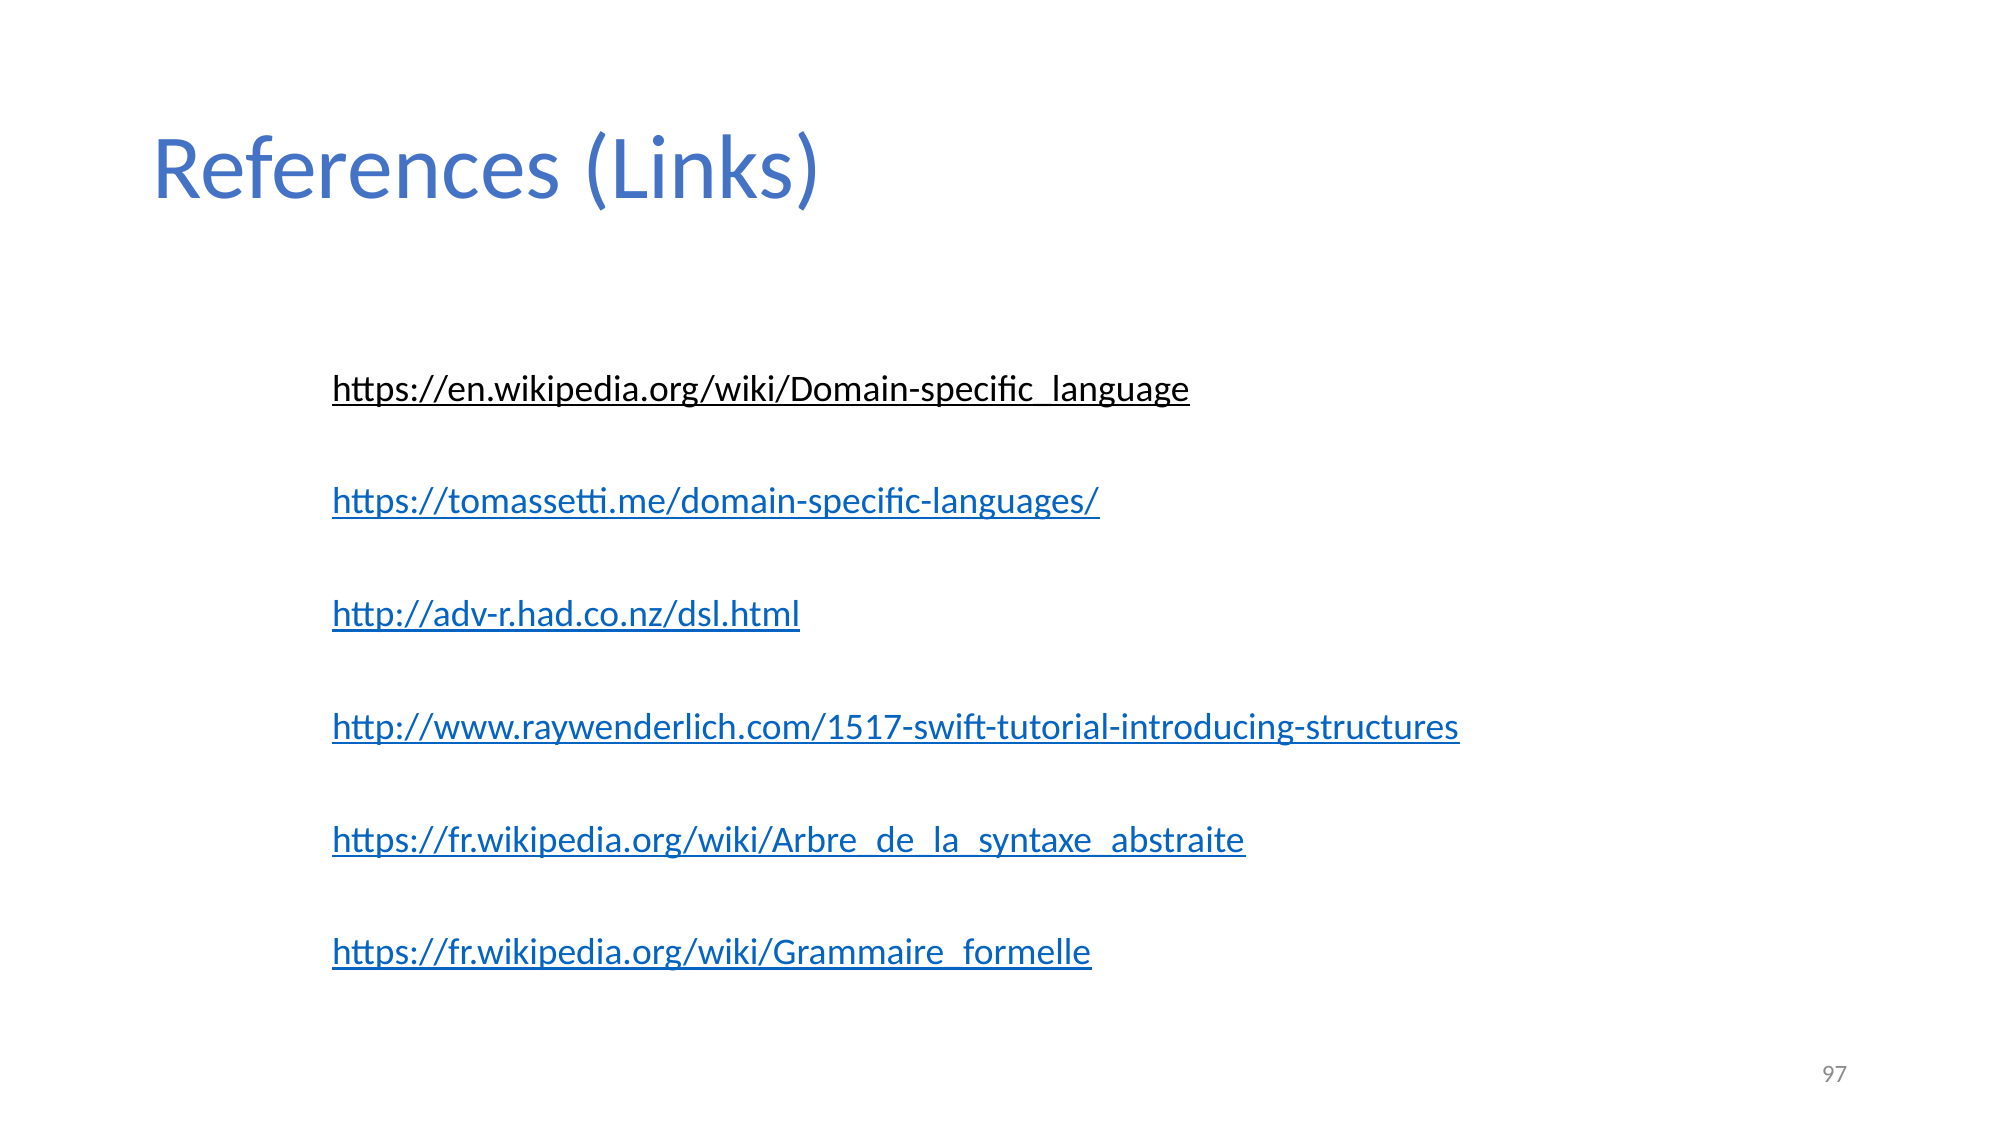

# References (Links)
https://en.wikipedia.org/wiki/Domain-specific_language
https://tomassetti.me/domain-specific-languages/
http://adv-r.had.co.nz/dsl.html
http://www.raywenderlich.com/1517-swift-tutorial-introducing-structures
https://fr.wikipedia.org/wiki/Arbre_de_la_syntaxe_abstraite
https://fr.wikipedia.org/wiki/Grammaire_formelle
97